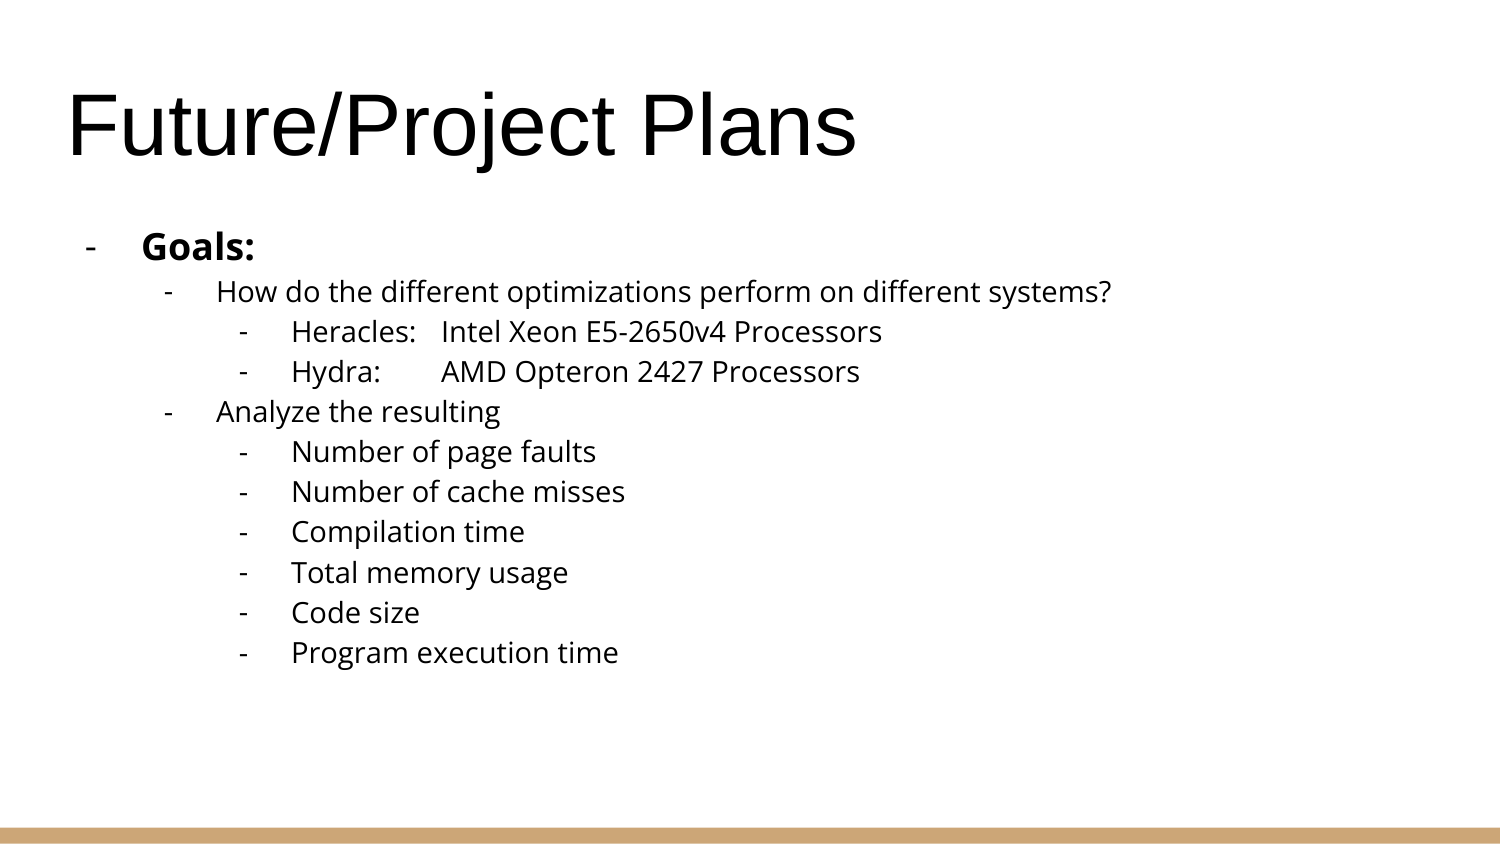

# Future/Project Plans
Goals:
How do the different optimizations perform on different systems?
Heracles: 	Intel Xeon E5-2650v4 Processors
Hydra: 	AMD Opteron 2427 Processors
Analyze the resulting
Number of page faults
Number of cache misses
Compilation time
Total memory usage
Code size
Program execution time